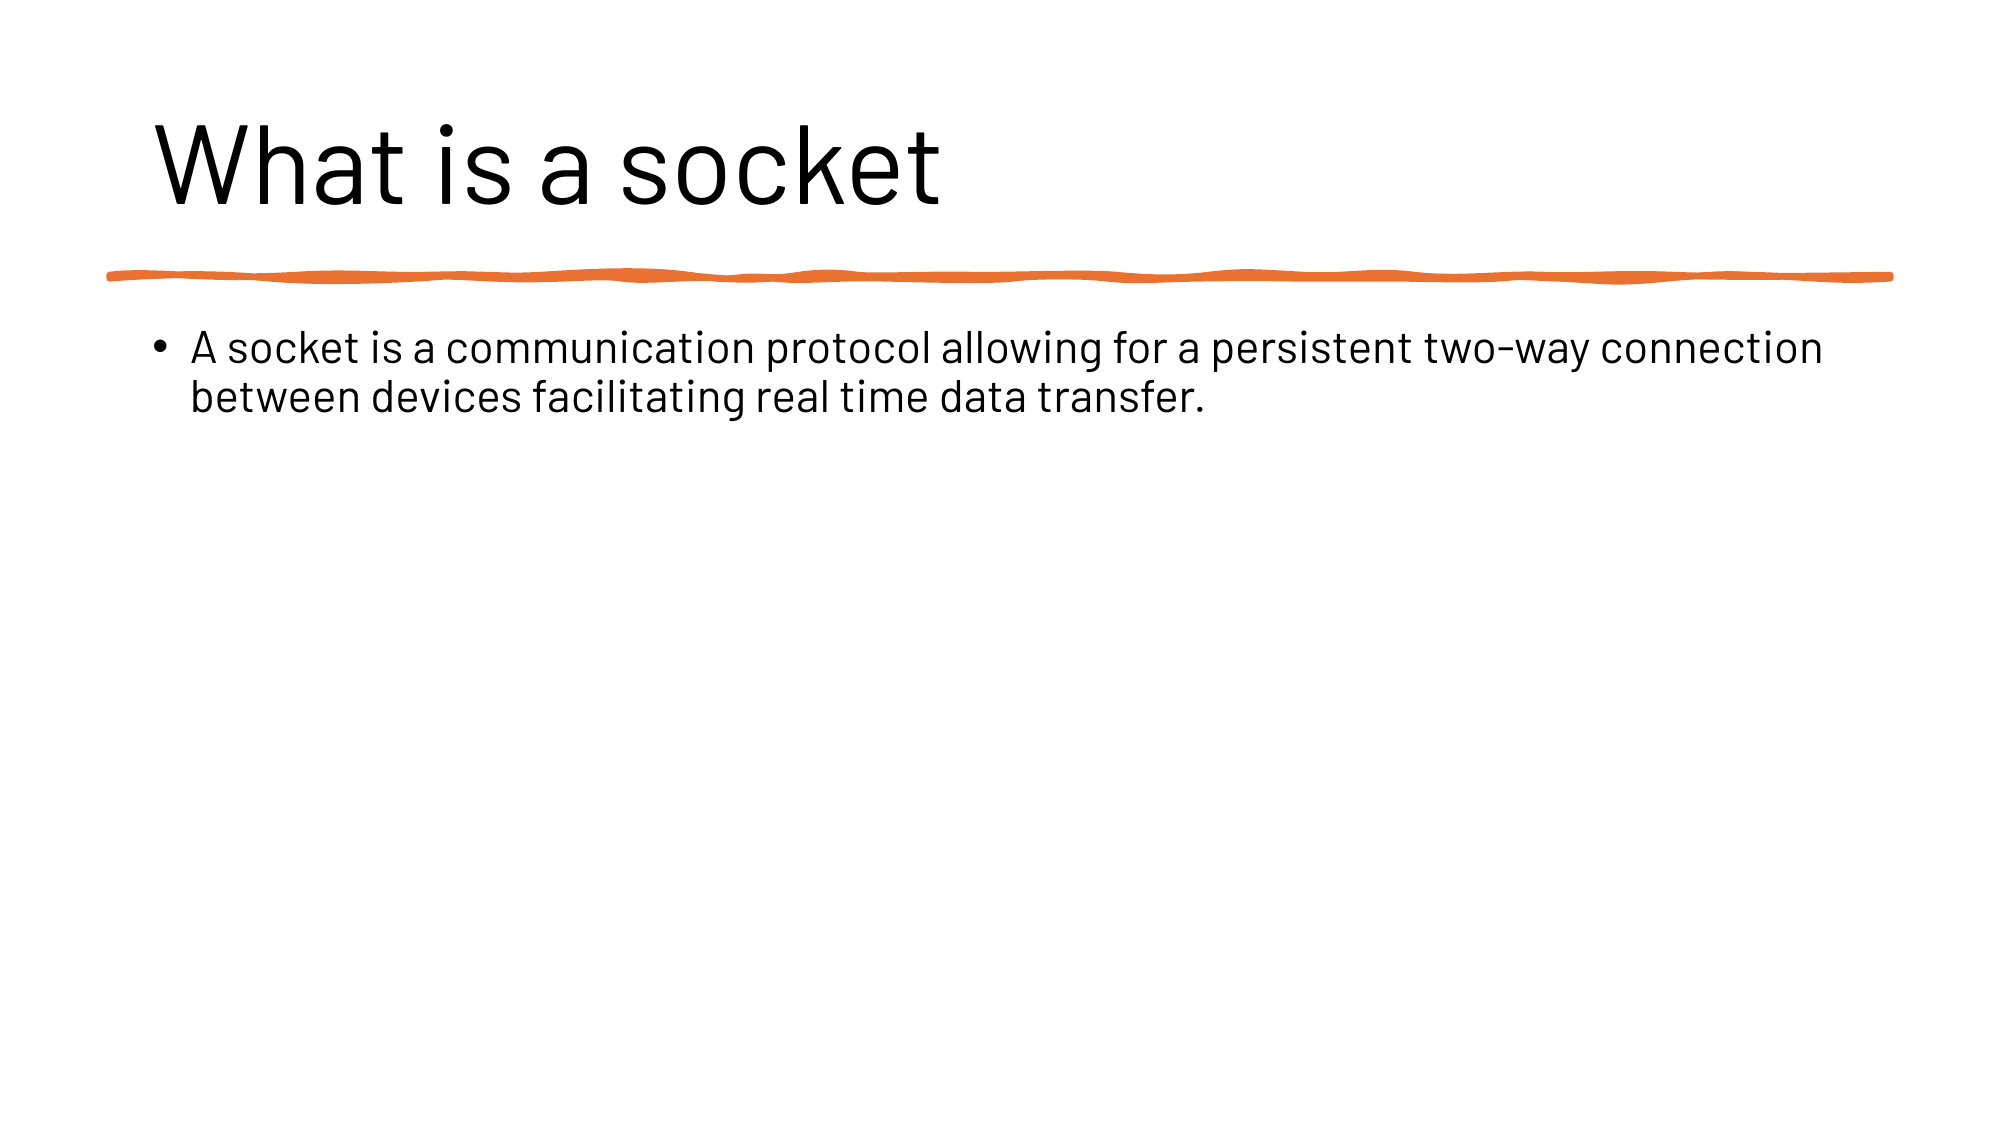

# What is a socket

A socket is a communication protocol allowing for a persistent two-way connection between devices facilitating real time data transfer.